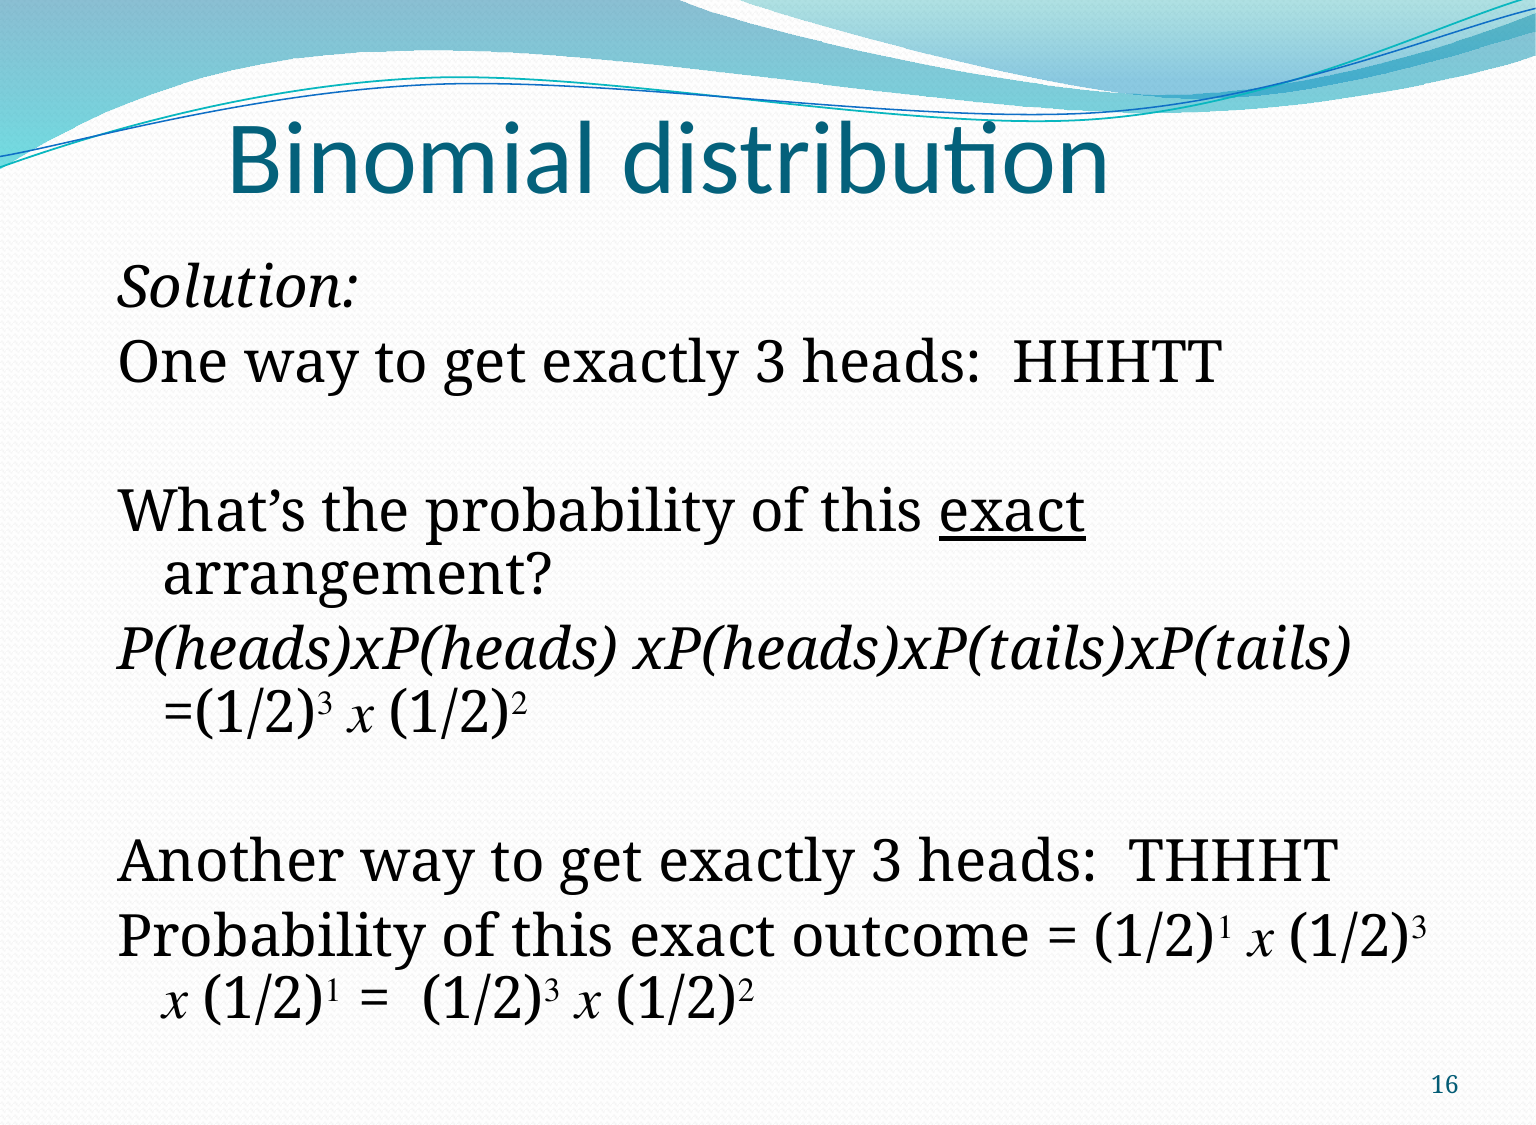

# Binomial distribution
Solution:
One way to get exactly 3 heads:  HHHTT

What’s the probability of this exact arrangement?
P(heads)xP(heads) xP(heads)xP(tails)xP(tails) =(1/2)3 x (1/2)2

Another way to get exactly 3 heads:  THHHT
Probability of this exact outcome = (1/2)1 x (1/2)3 x (1/2)1  =  (1/2)3 x (1/2)2

16